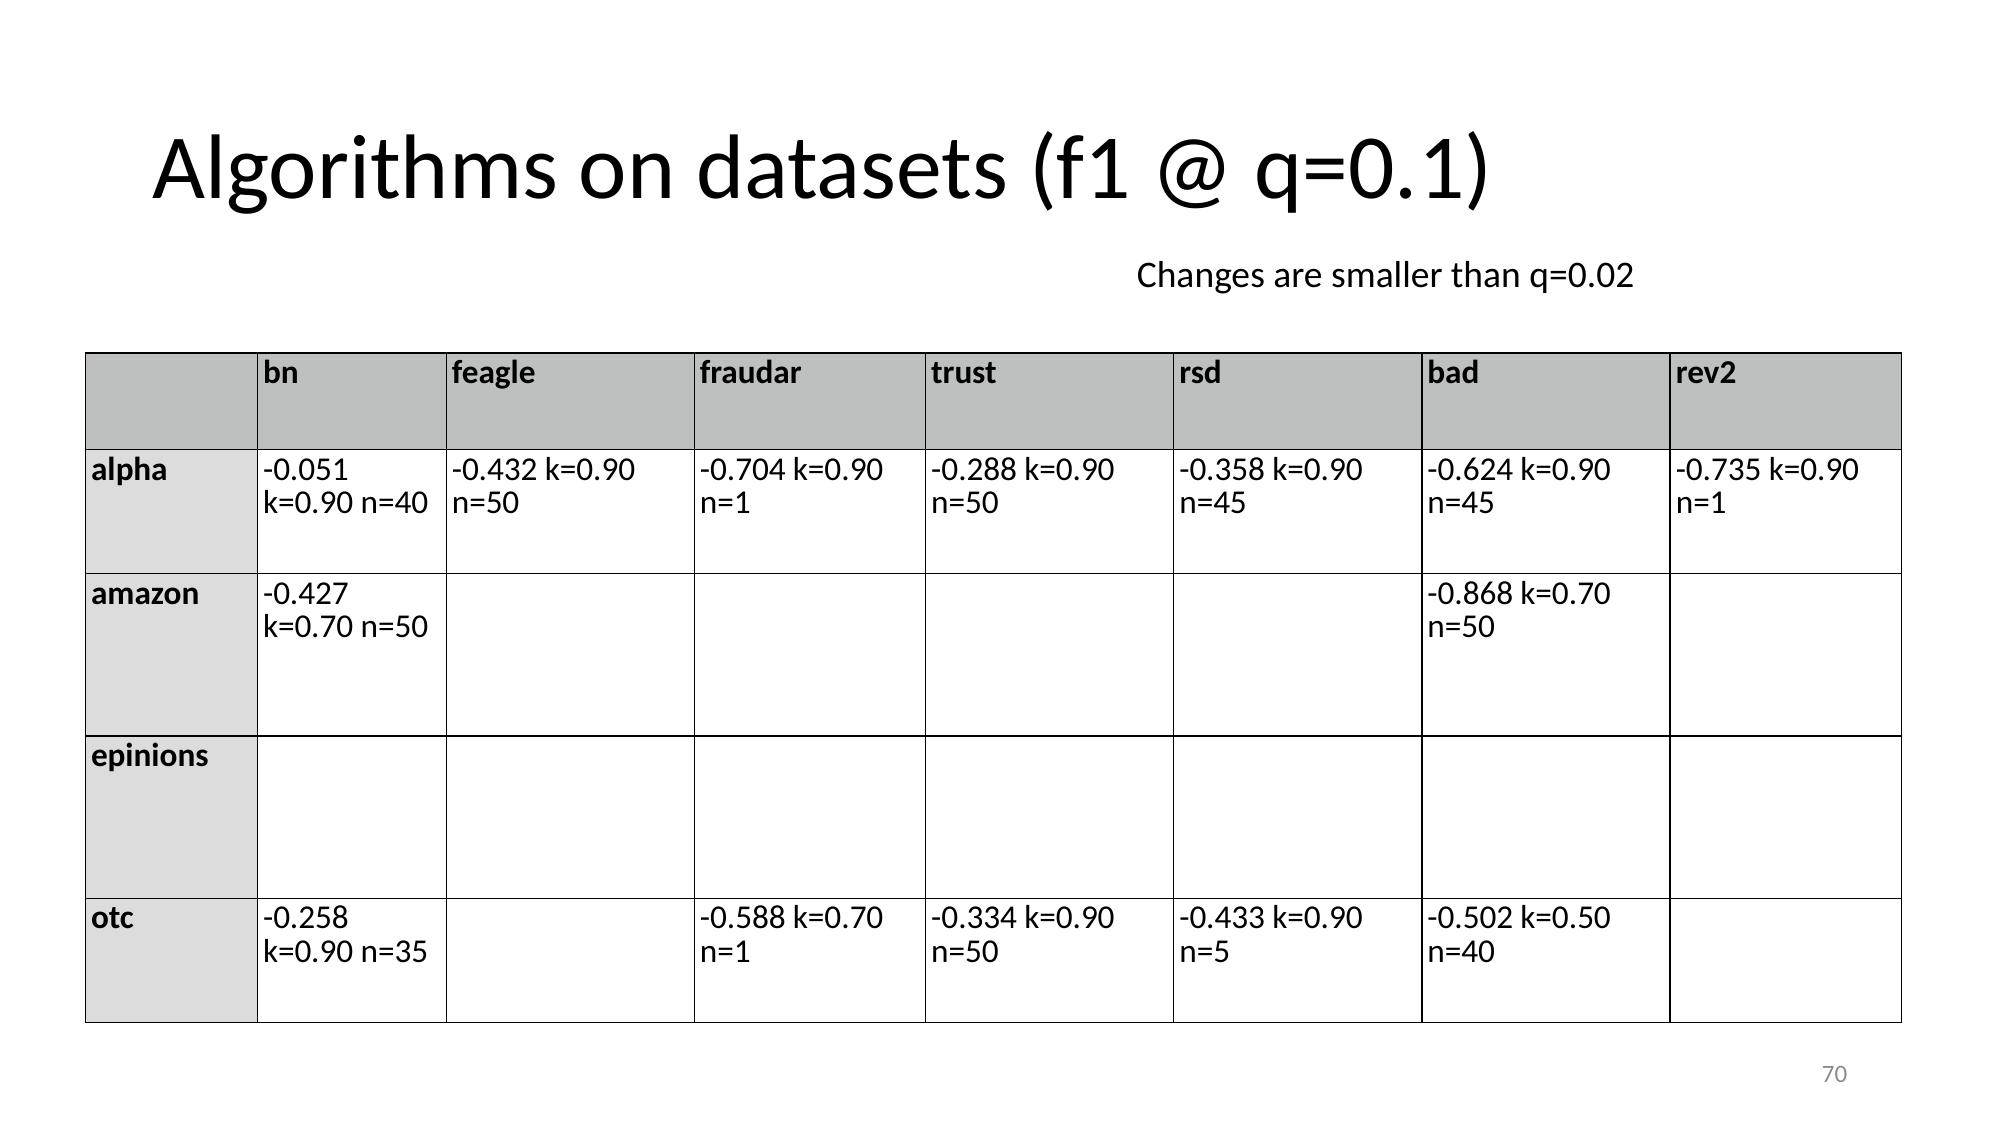

# Algorithms on datasets (f1 @ q=0.1)
Changes are smaller than q=0.02
|  | bn | feagle | fraudar | trust | rsd | bad | rev2 |
| --- | --- | --- | --- | --- | --- | --- | --- |
| alpha | -0.051 k=0.90 n=40 | -0.432 k=0.90 n=50 | -0.704 k=0.90 n=1 | -0.288 k=0.90 n=50 | -0.358 k=0.90 n=45 | -0.624 k=0.90 n=45 | -0.735 k=0.90 n=1 |
| amazon | -0.427 k=0.70 n=50 |  |  |  |  | -0.868 k=0.70 n=50 |  |
| epinions |  |  |  |  |  |  |  |
| otc | -0.258 k=0.90 n=35 |  | -0.588 k=0.70 n=1 | -0.334 k=0.90 n=50 | -0.433 k=0.90 n=5 | -0.502 k=0.50 n=40 |  |
70